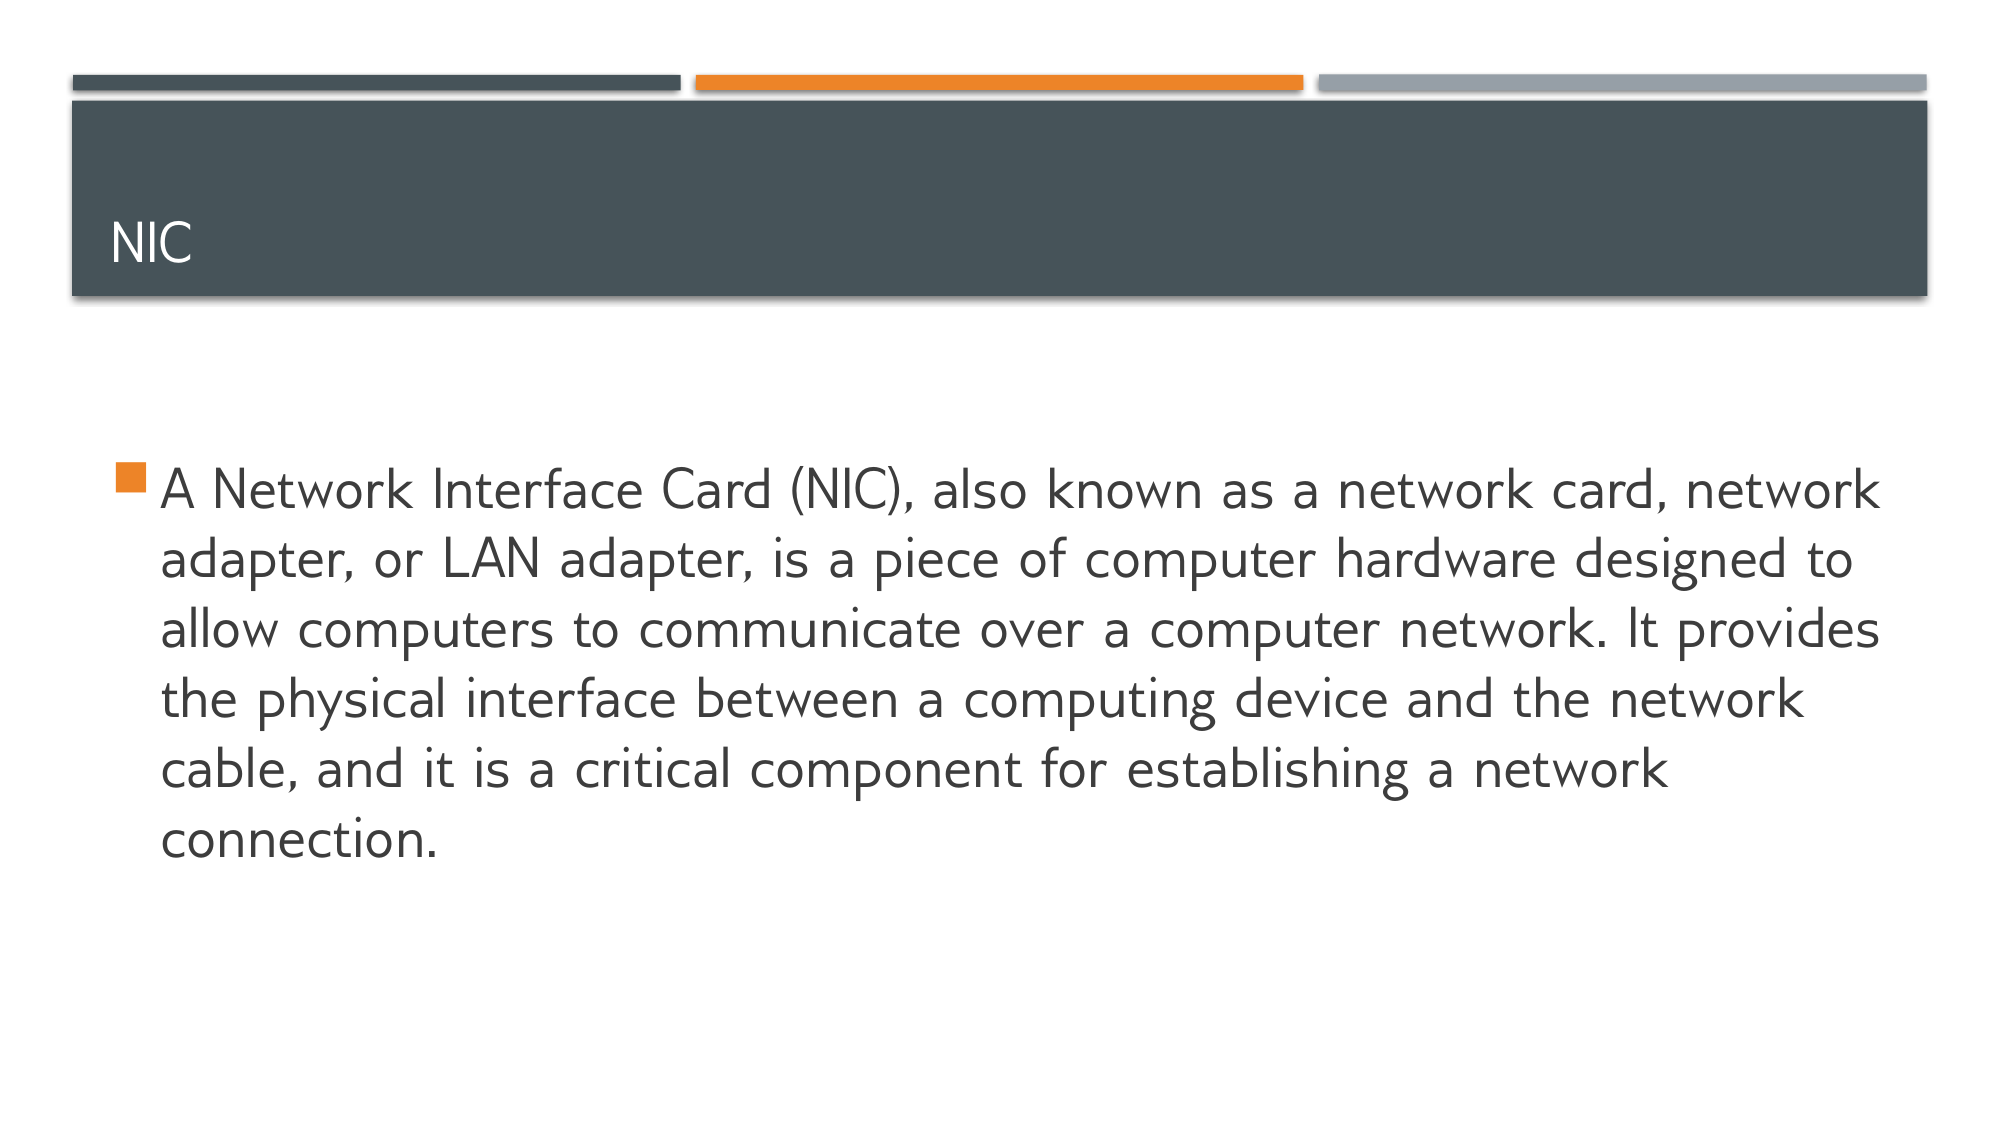

# NIC
A Network Interface Card (NIC), also known as a network card, network adapter, or LAN adapter, is a piece of computer hardware designed to allow computers to communicate over a computer network. It provides the physical interface between a computing device and the network cable, and it is a critical component for establishing a network connection.